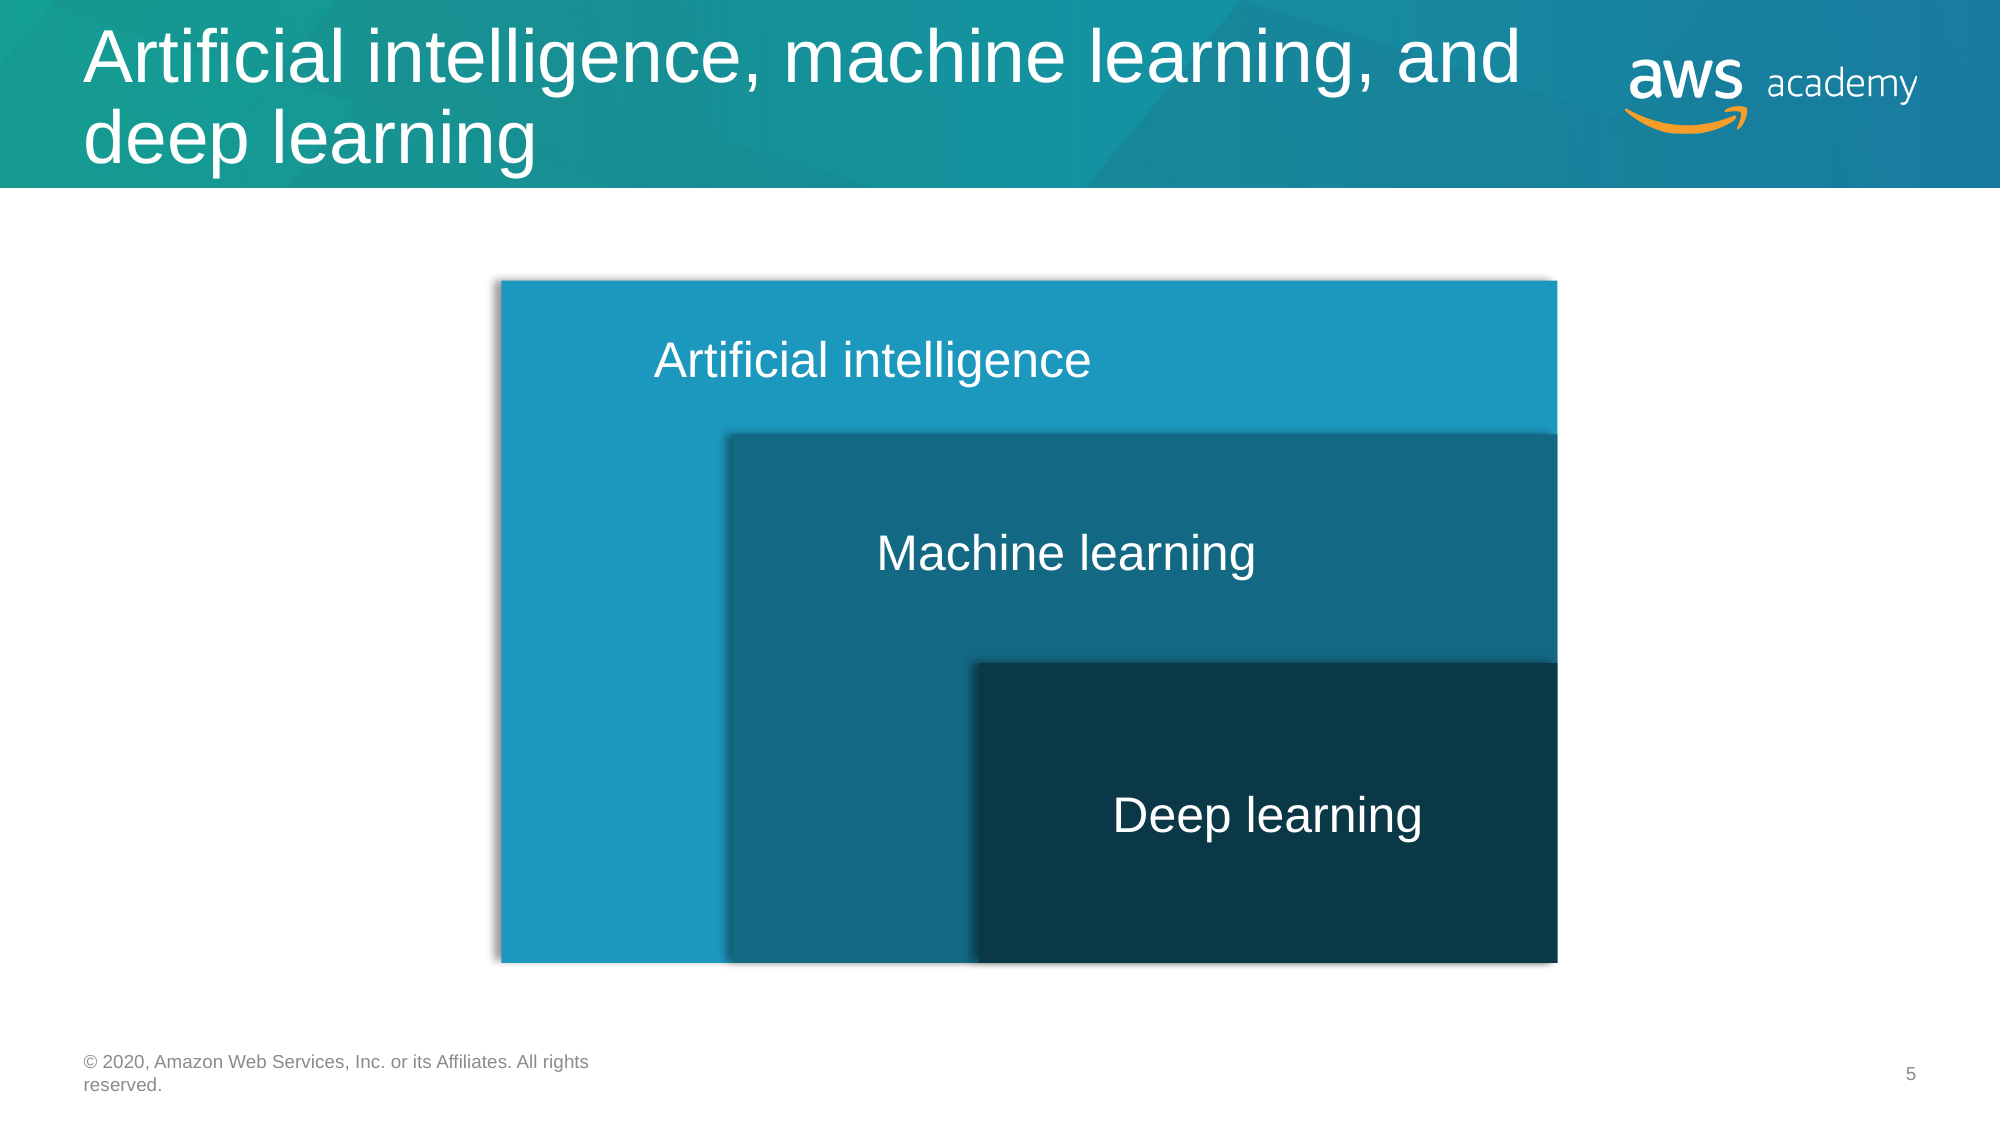

# Artificial intelligence, machine learning, and deep learning

Artificial intelligence

Machine learning

Deep learning
© 2020, Amazon Web Services, Inc. or its Affiliates. All rights reserved.
5